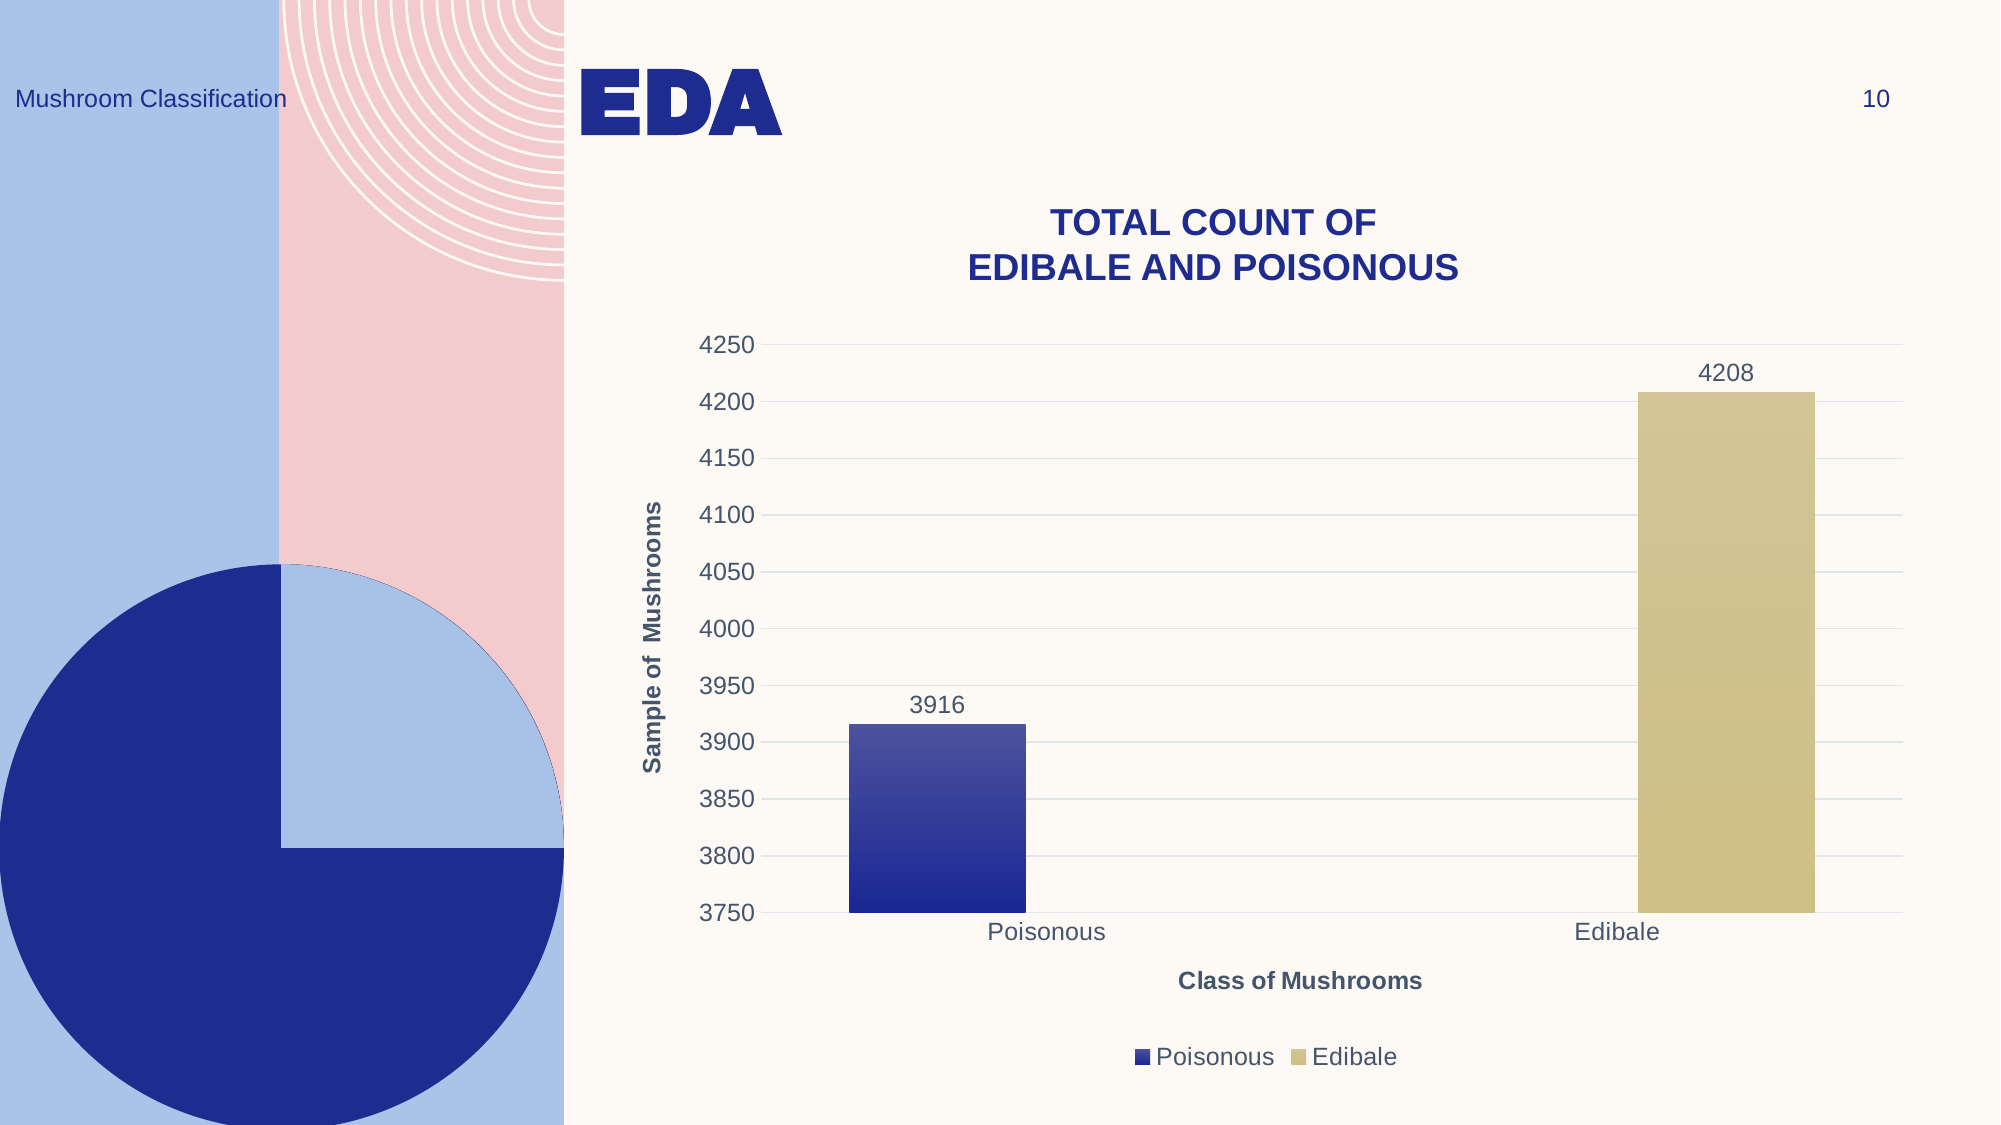

# EDA
Mushroom Classification
10
Total count of
Edibale and Poisonous

### Chart

| Category | Poisonous | Edibale |
|---|---|---|
| Poisonous | 3916.0 | None |
| Edibale | None | 4208.0 |